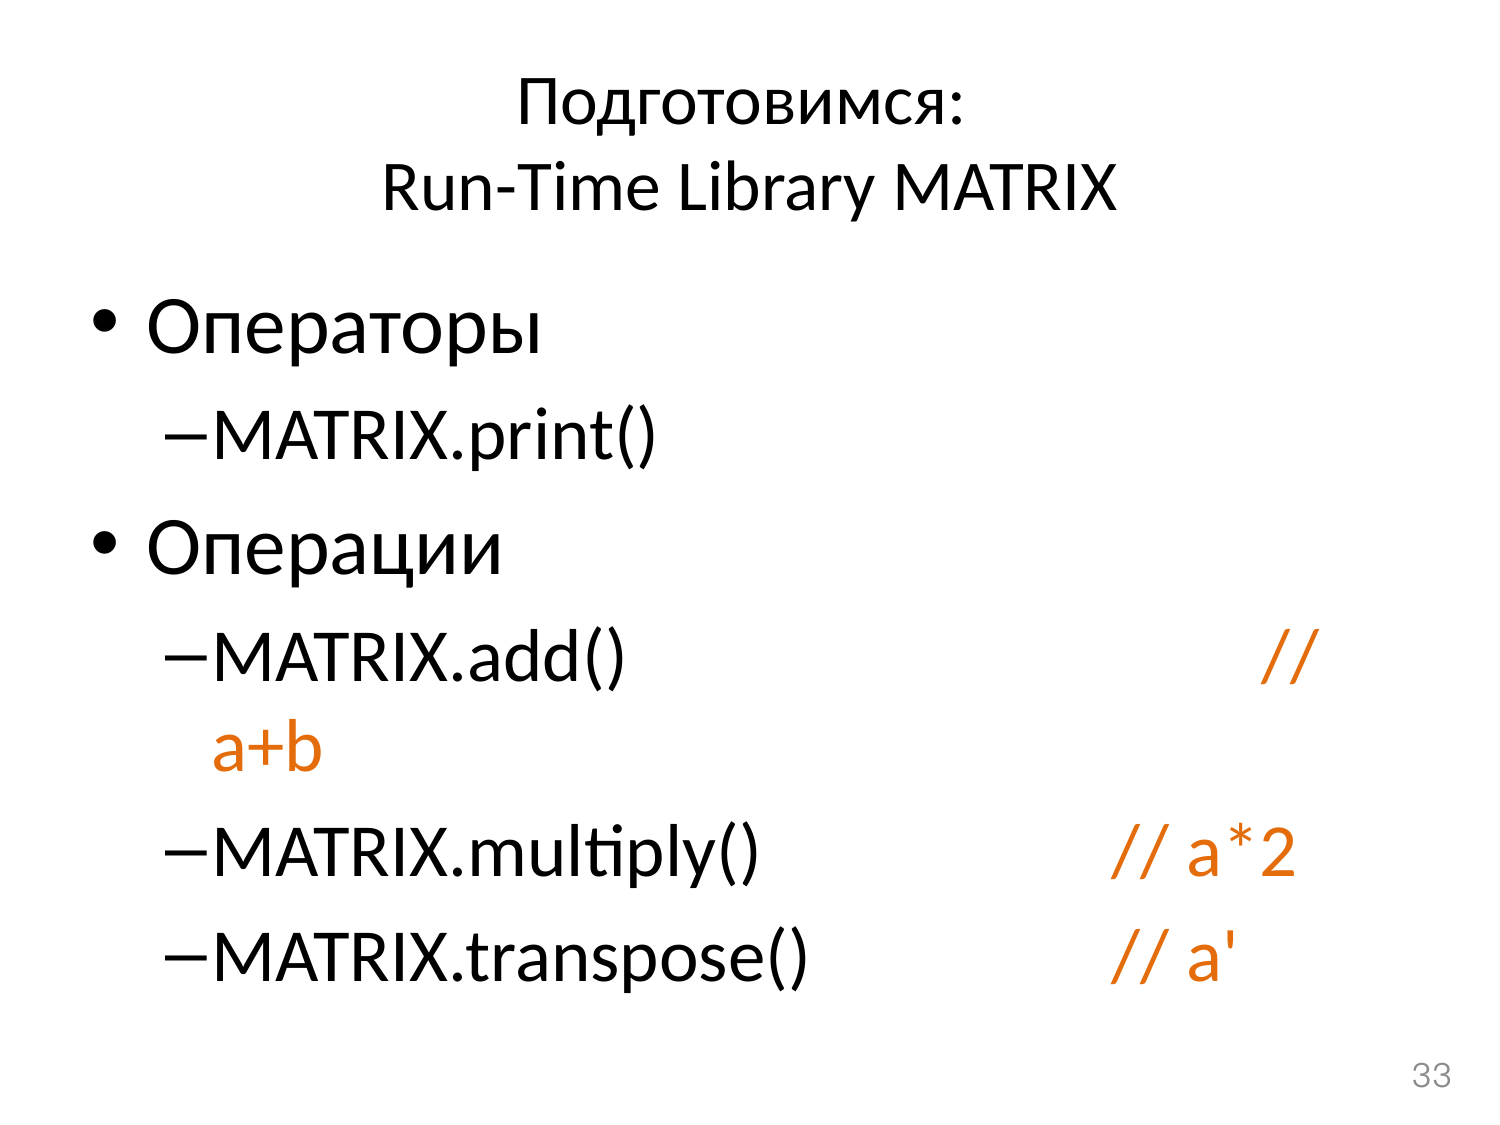

# Подготовимся: Run-Time Library MATRIX
Операторы
MATRIX.print()
Операции
MATRIX.add()					// a+b
MATRIX.multiply()			// a*2
MATRIX.transpose()			// a'
33